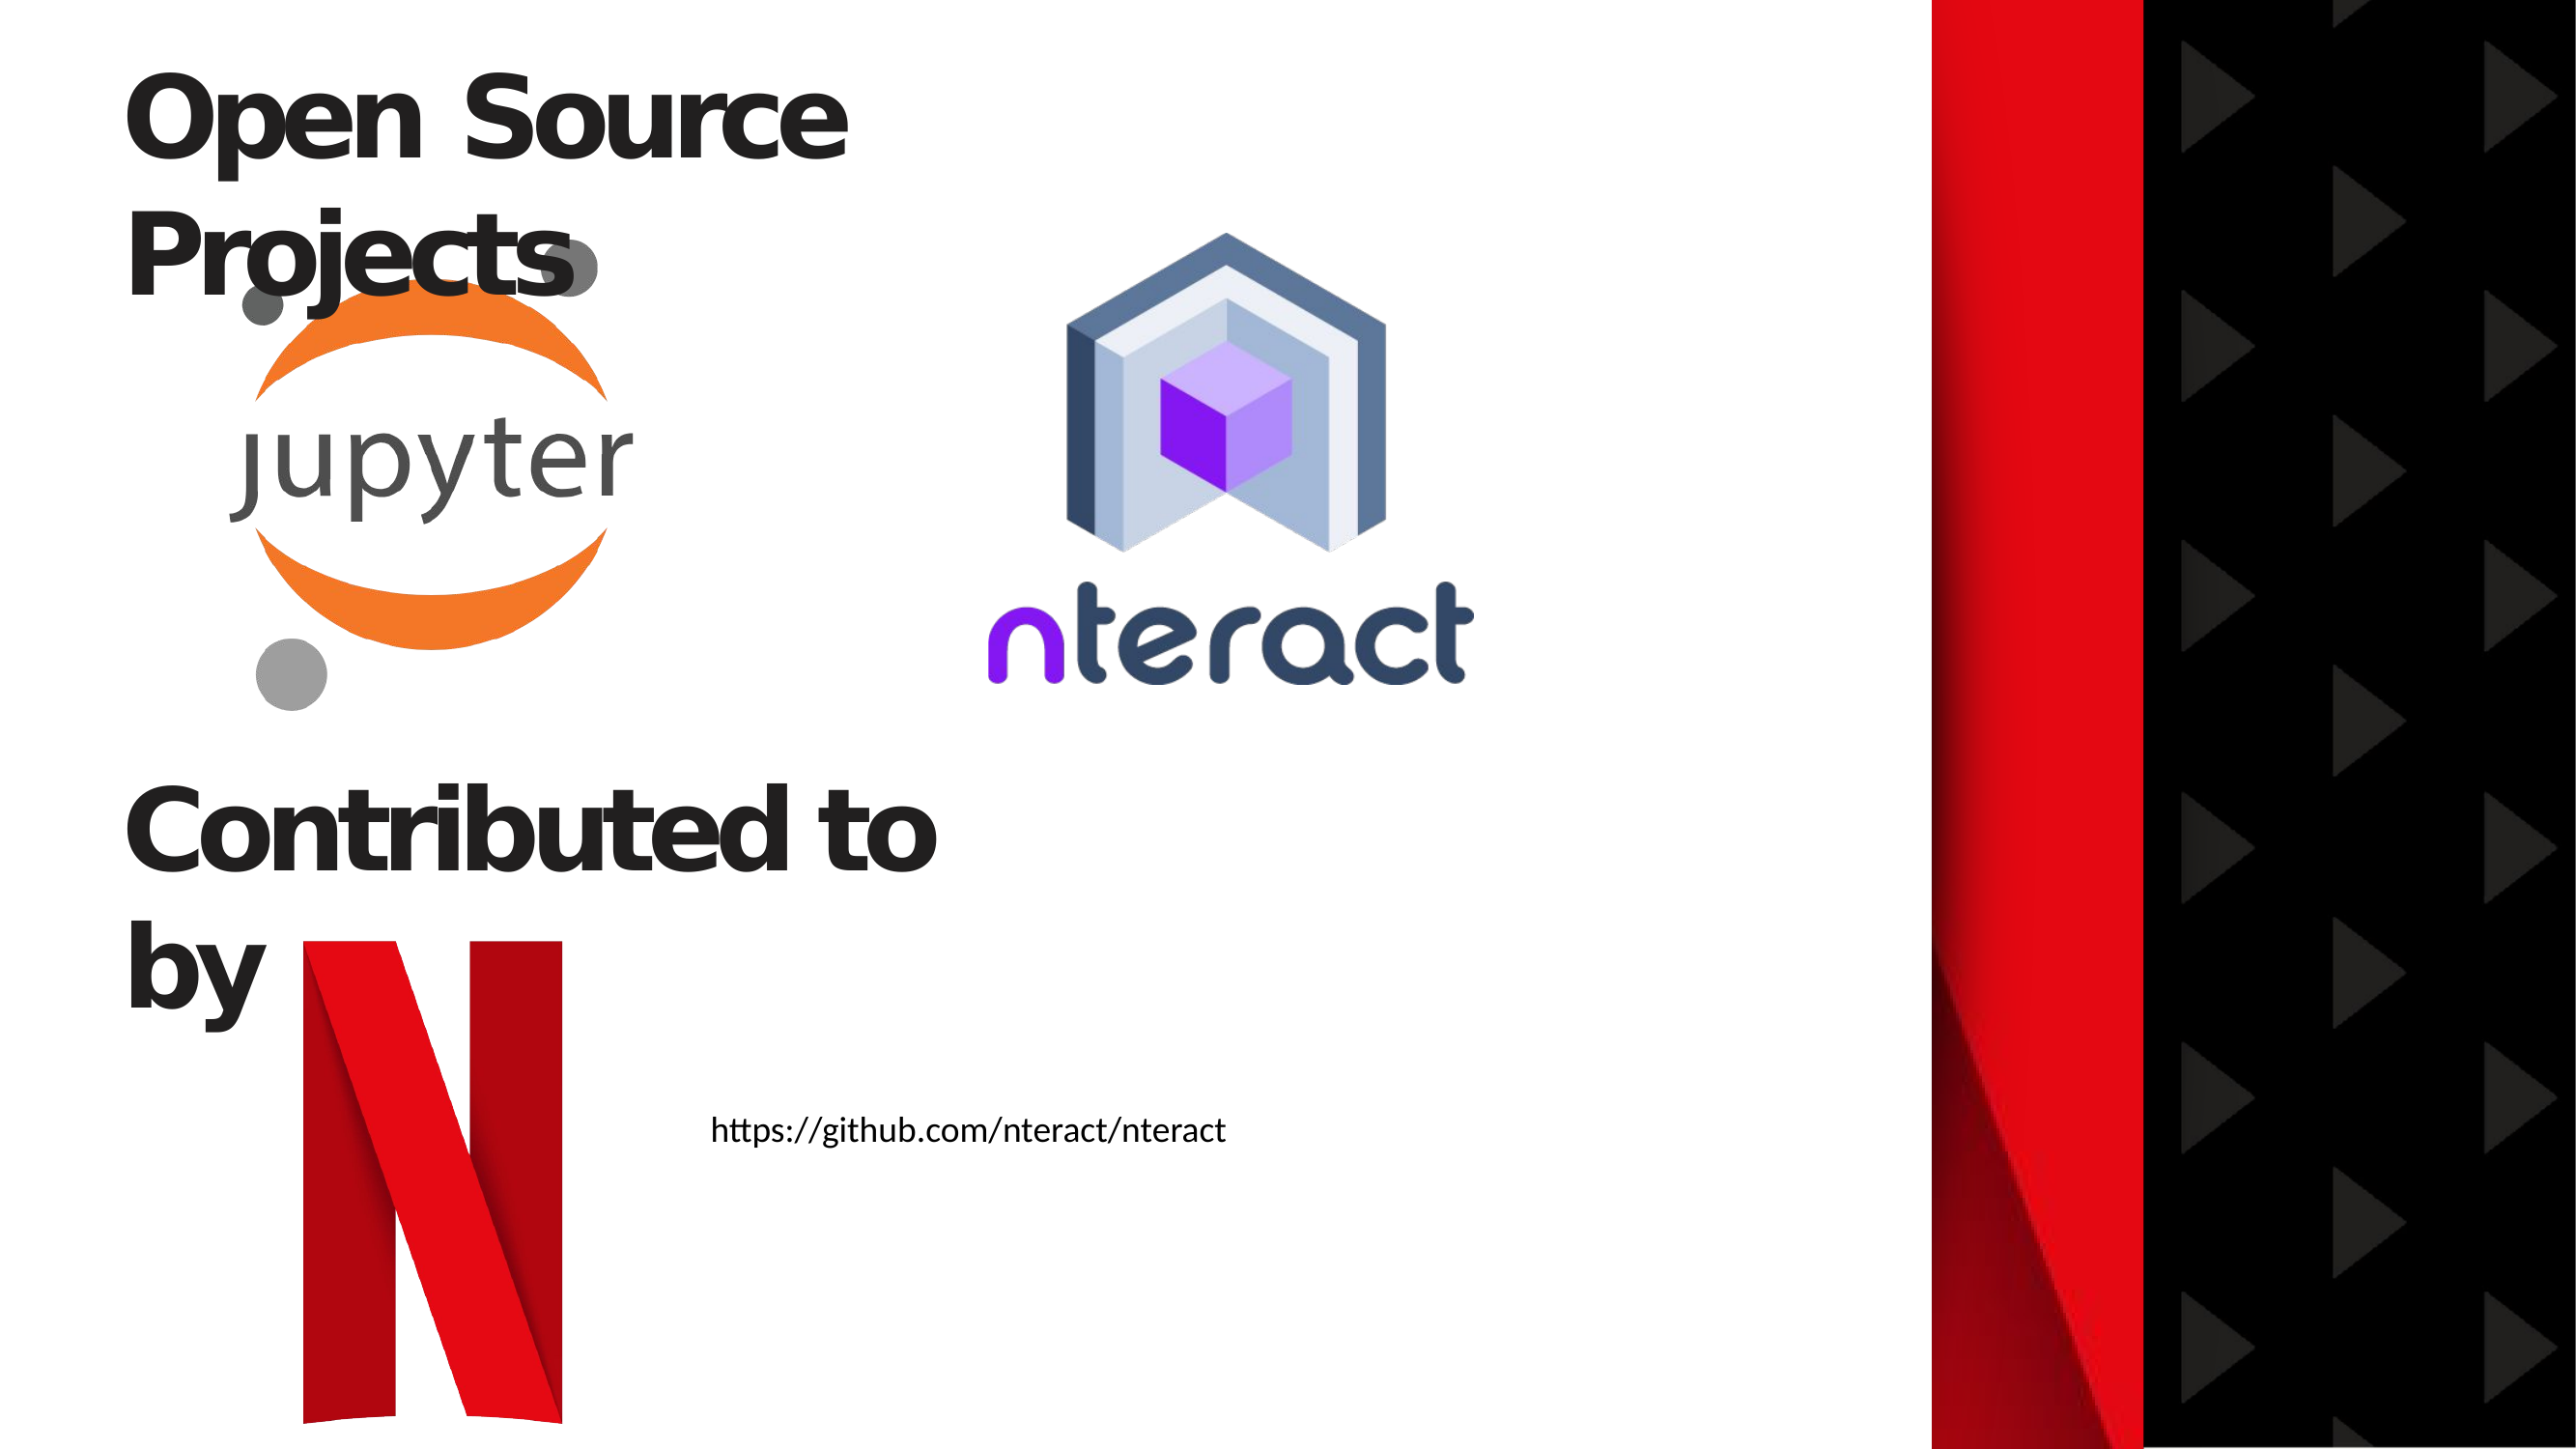

Open Source Projects
Contributed to by
https://github.com/nteract/nteract